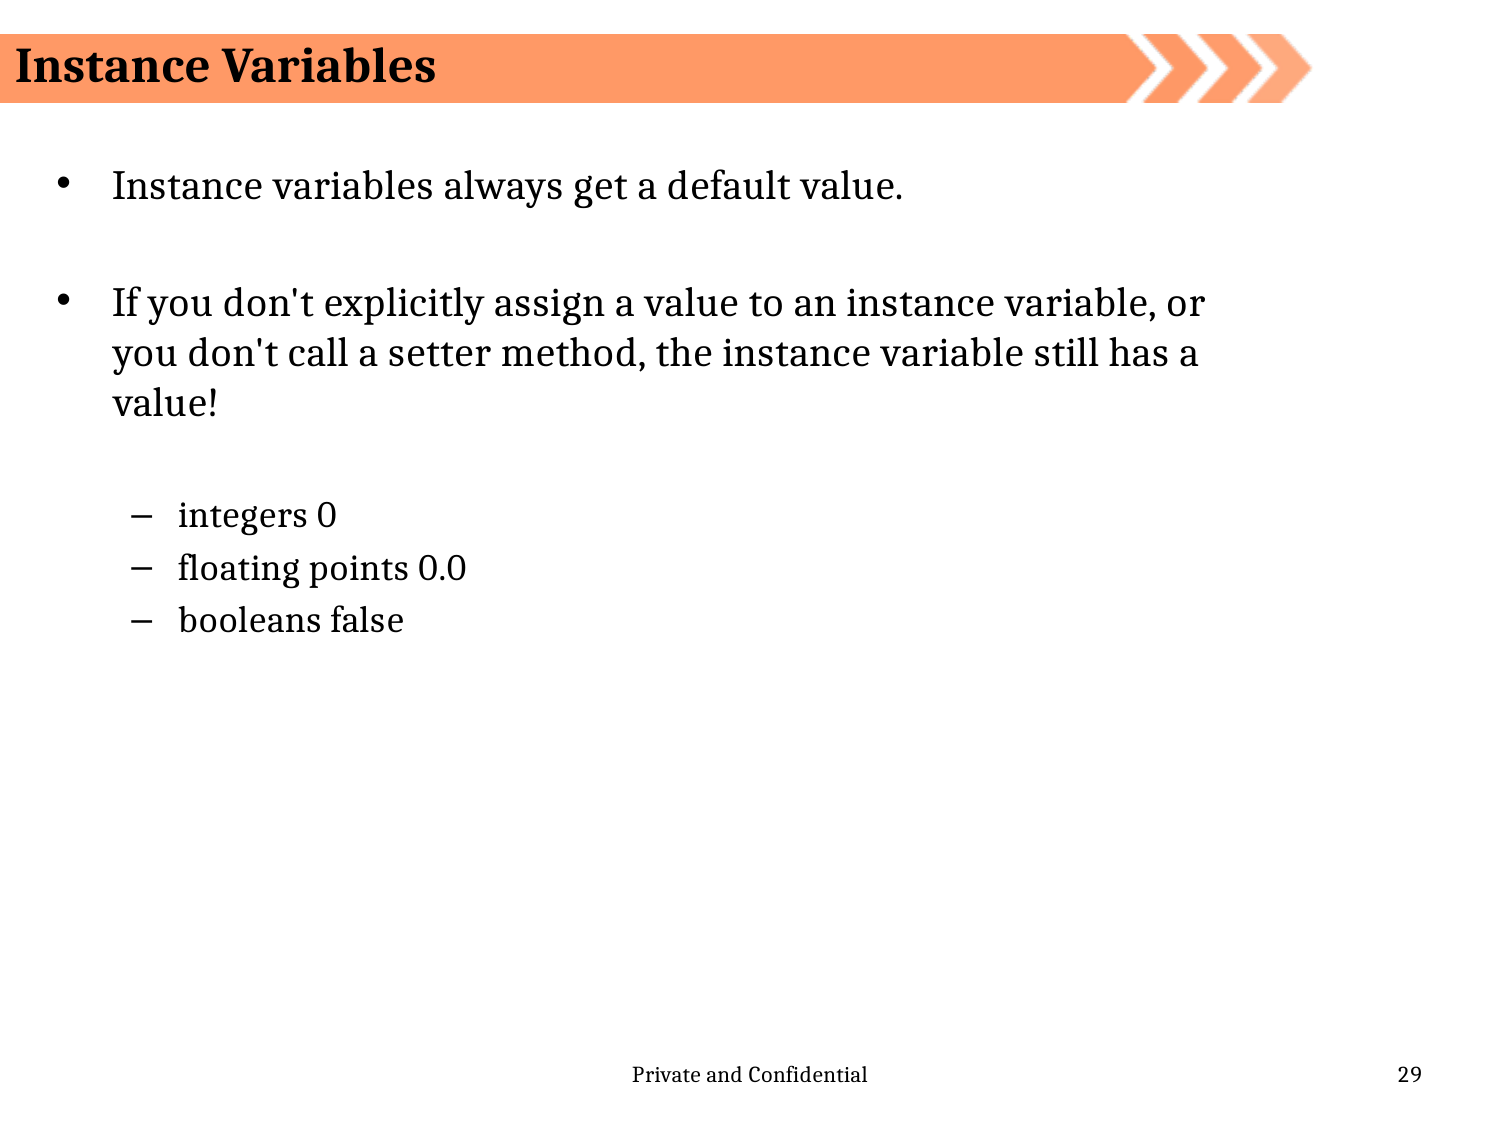

Instance Variables
Instance variables always get a default value.

If you don't explicitly assign a value to an instance variable, or you don't call a setter method, the instance variable still has a value!

integers 0
floating points 0.0
booleans false